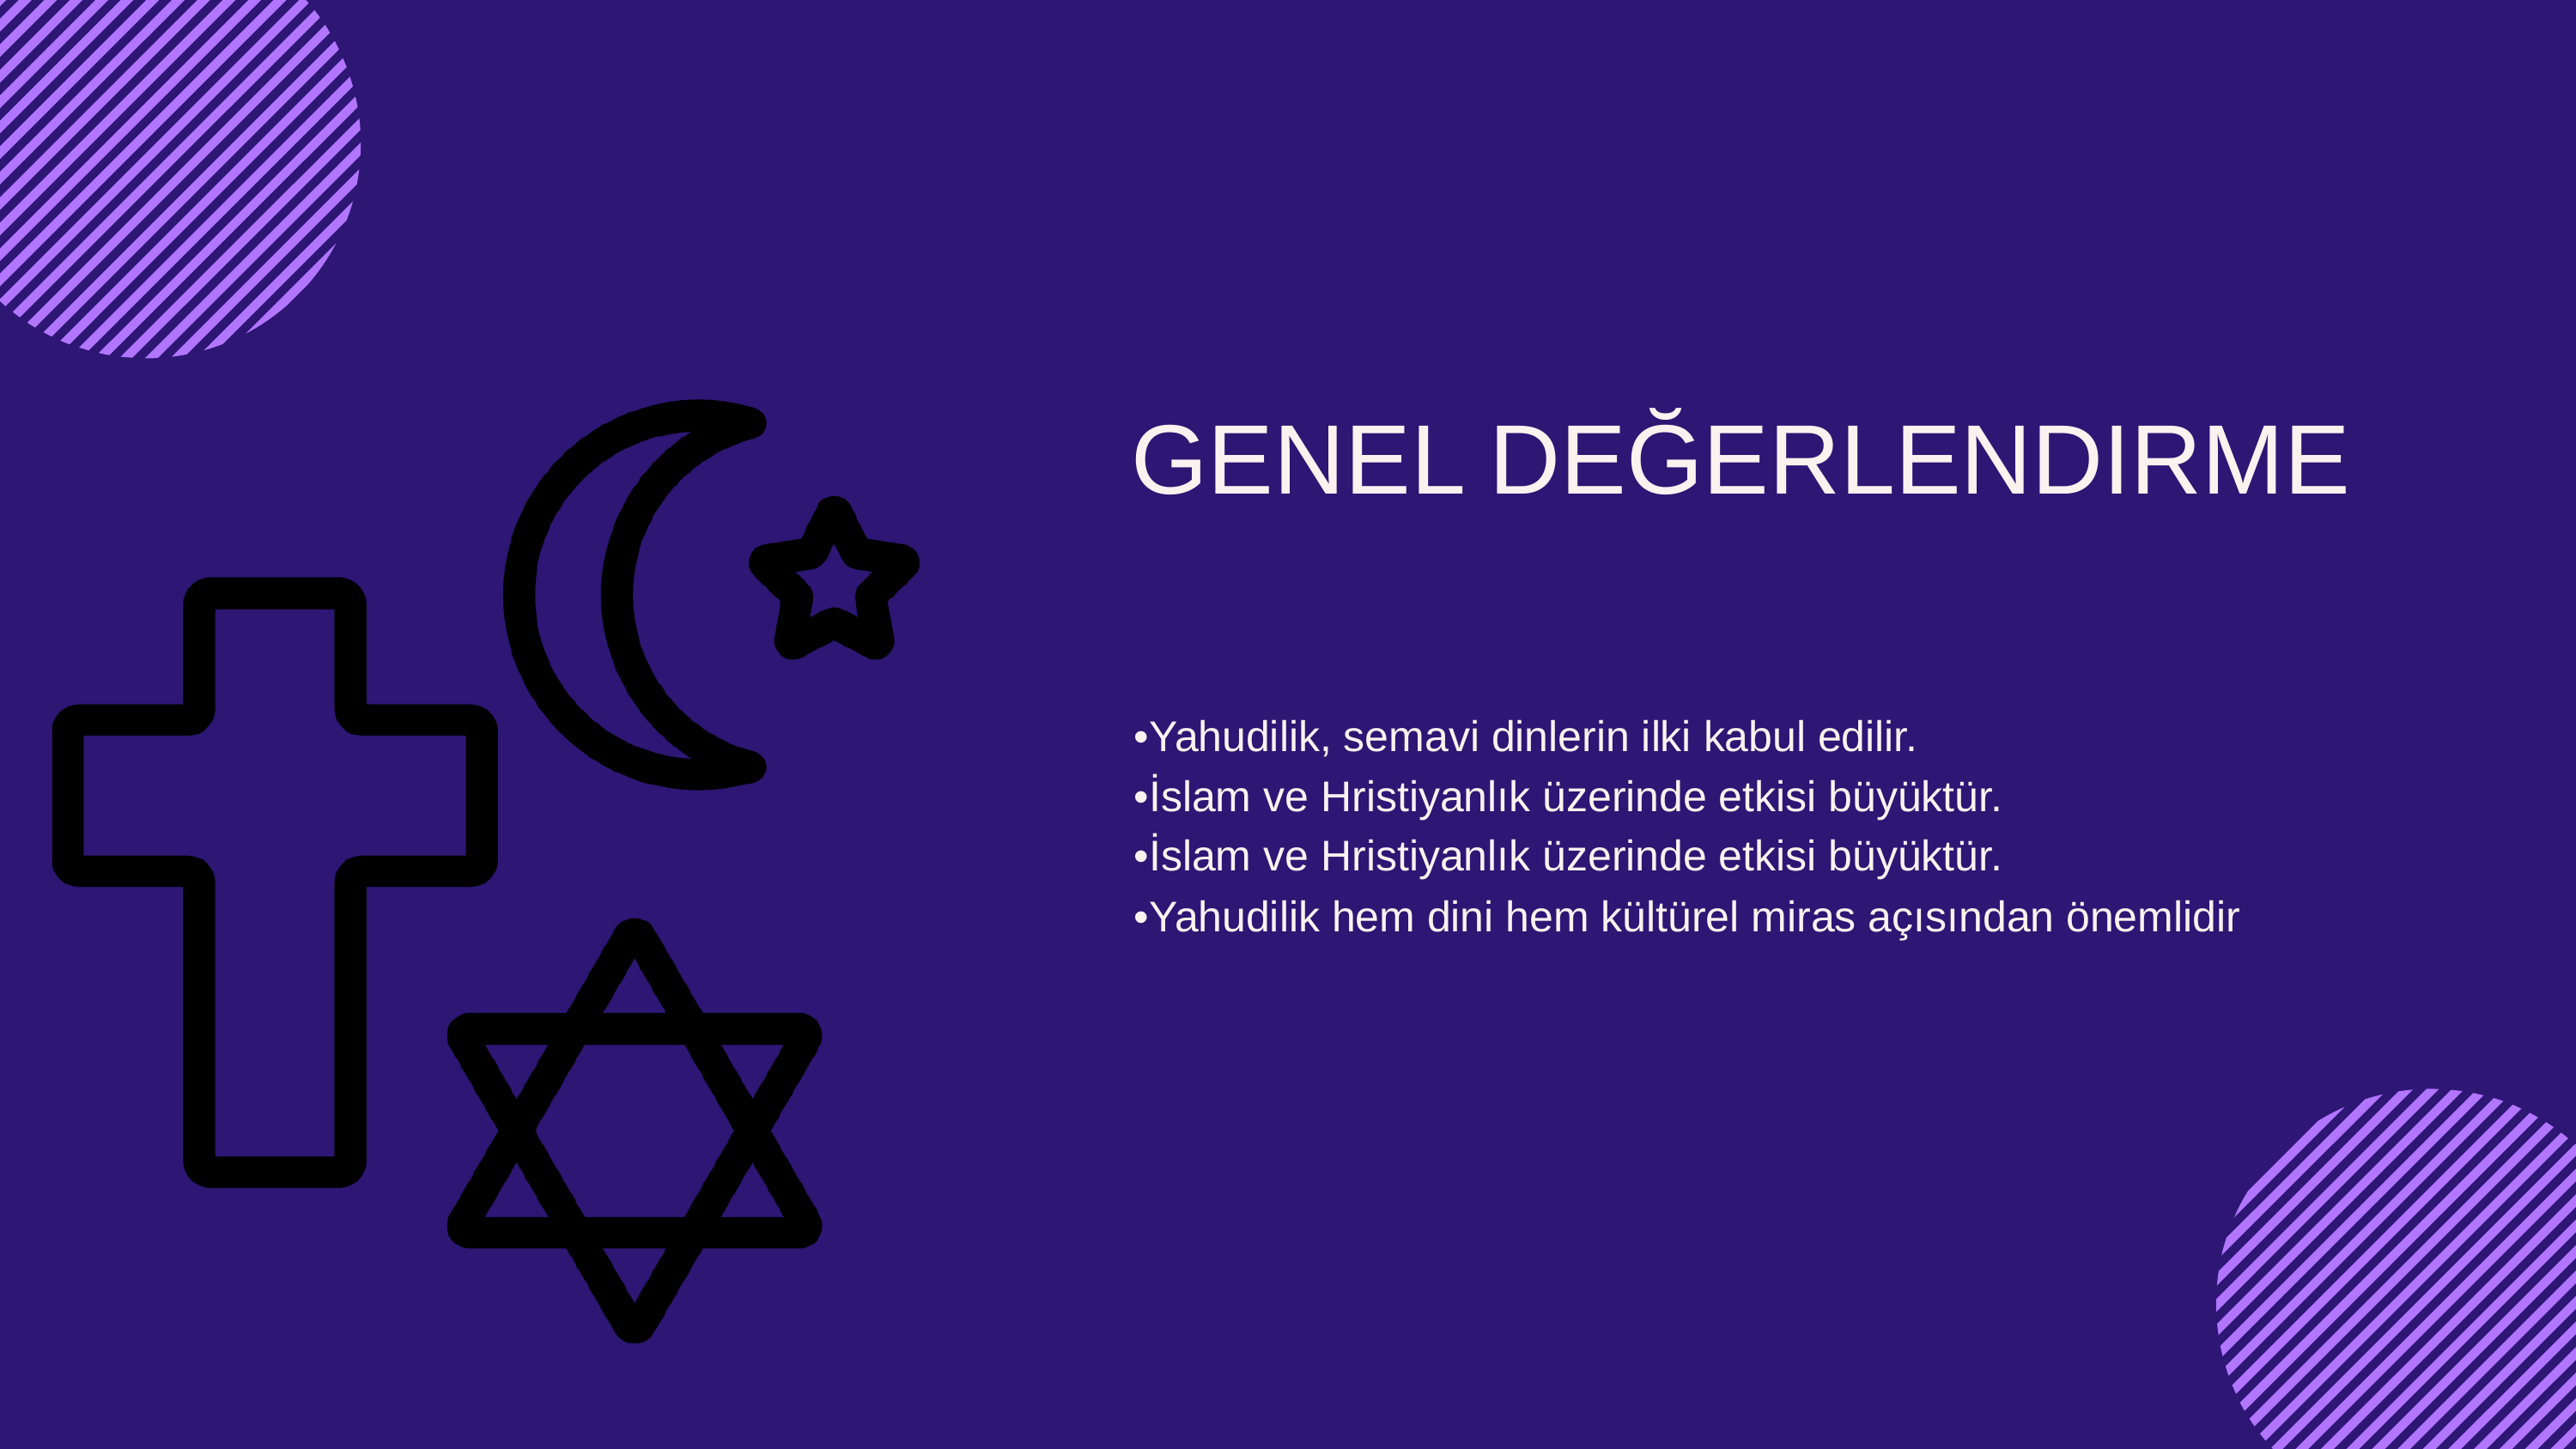

GENEL DEĞERLENDIRME
•Yahudilik, semavi dinlerin ilki kabul edilir.
•İslam ve Hristiyanlık üzerinde etkisi büyüktür.
•İslam ve Hristiyanlık üzerinde etkisi büyüktür.
•Yahudilik hem dini hem kültürel miras açısından önemlidir